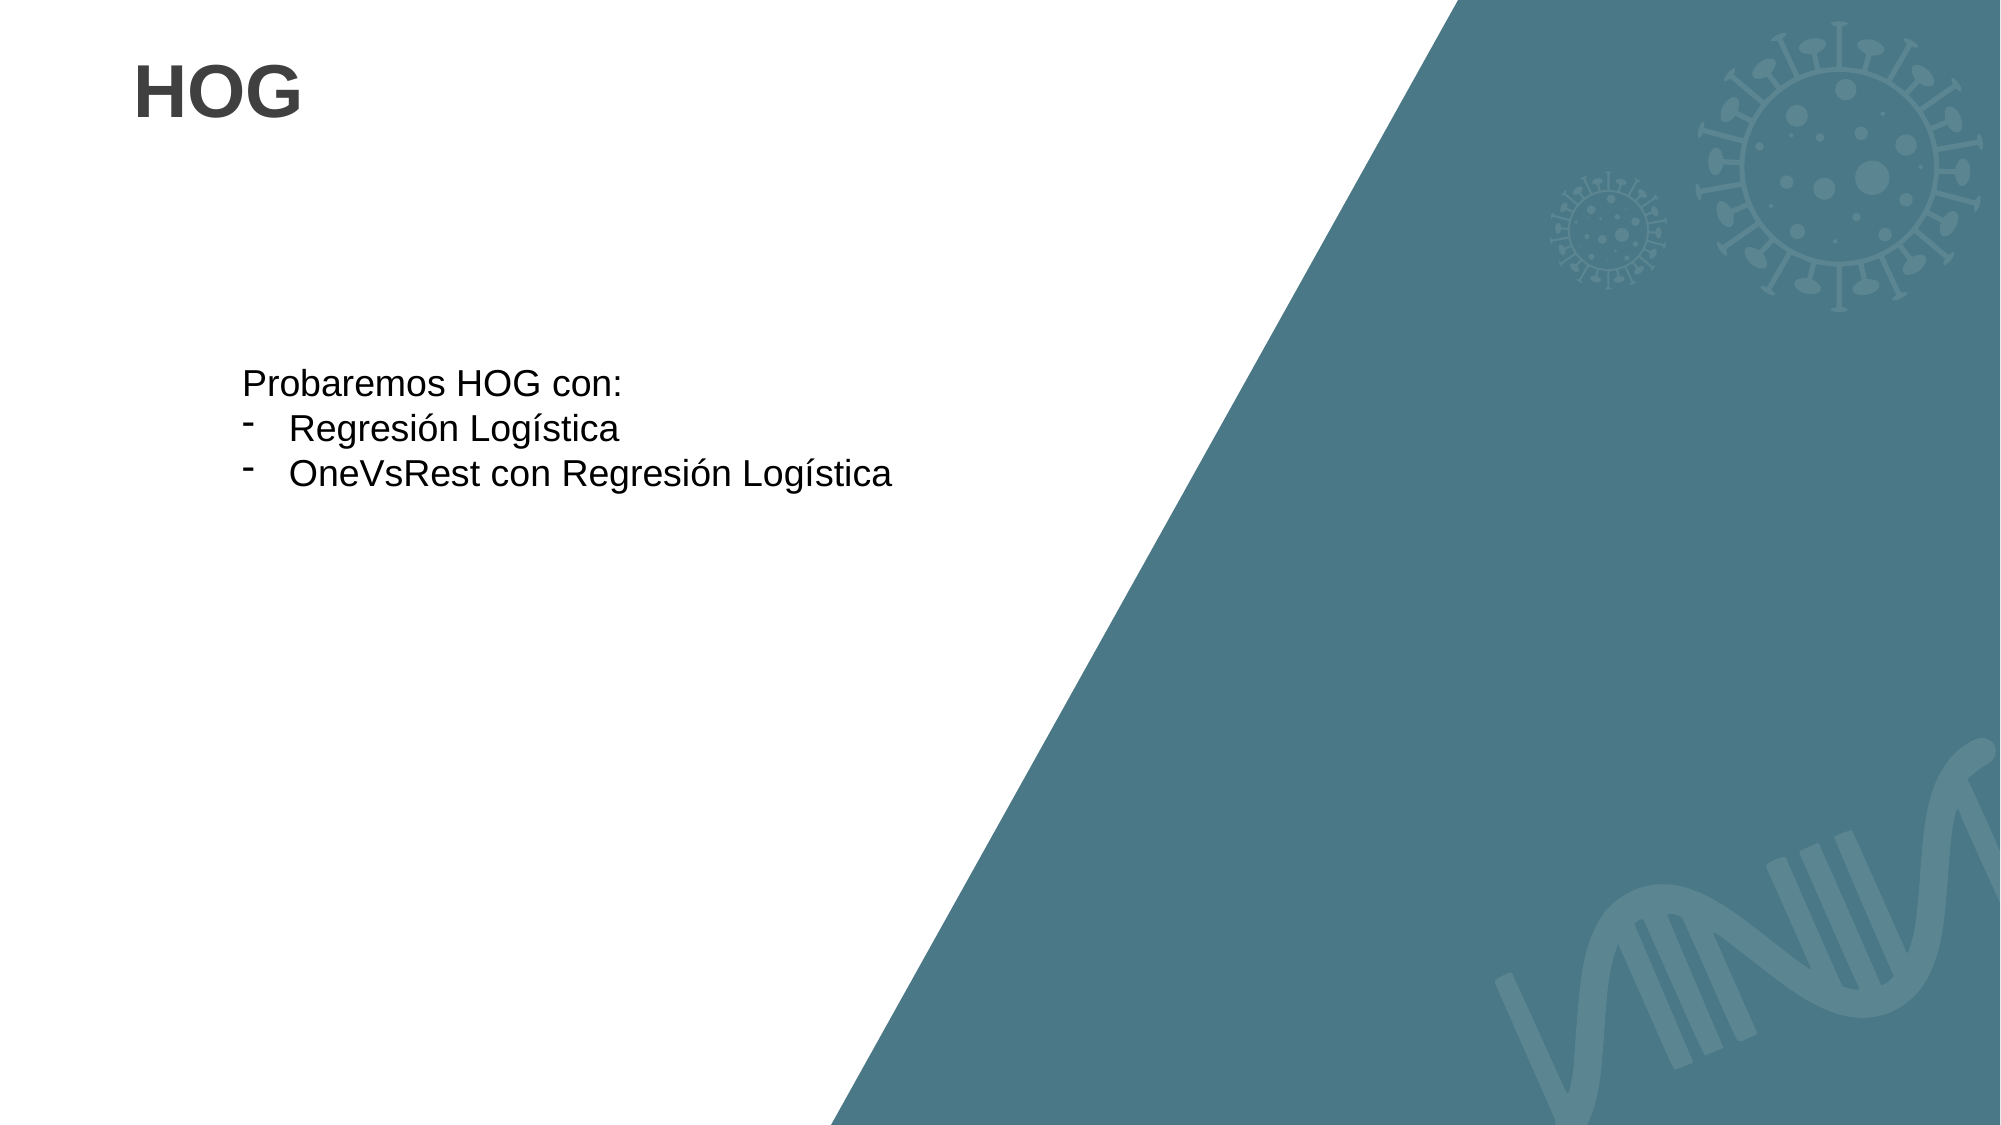

HOG
Probaremos HOG con:
Regresión Logística
OneVsRest con Regresión Logística